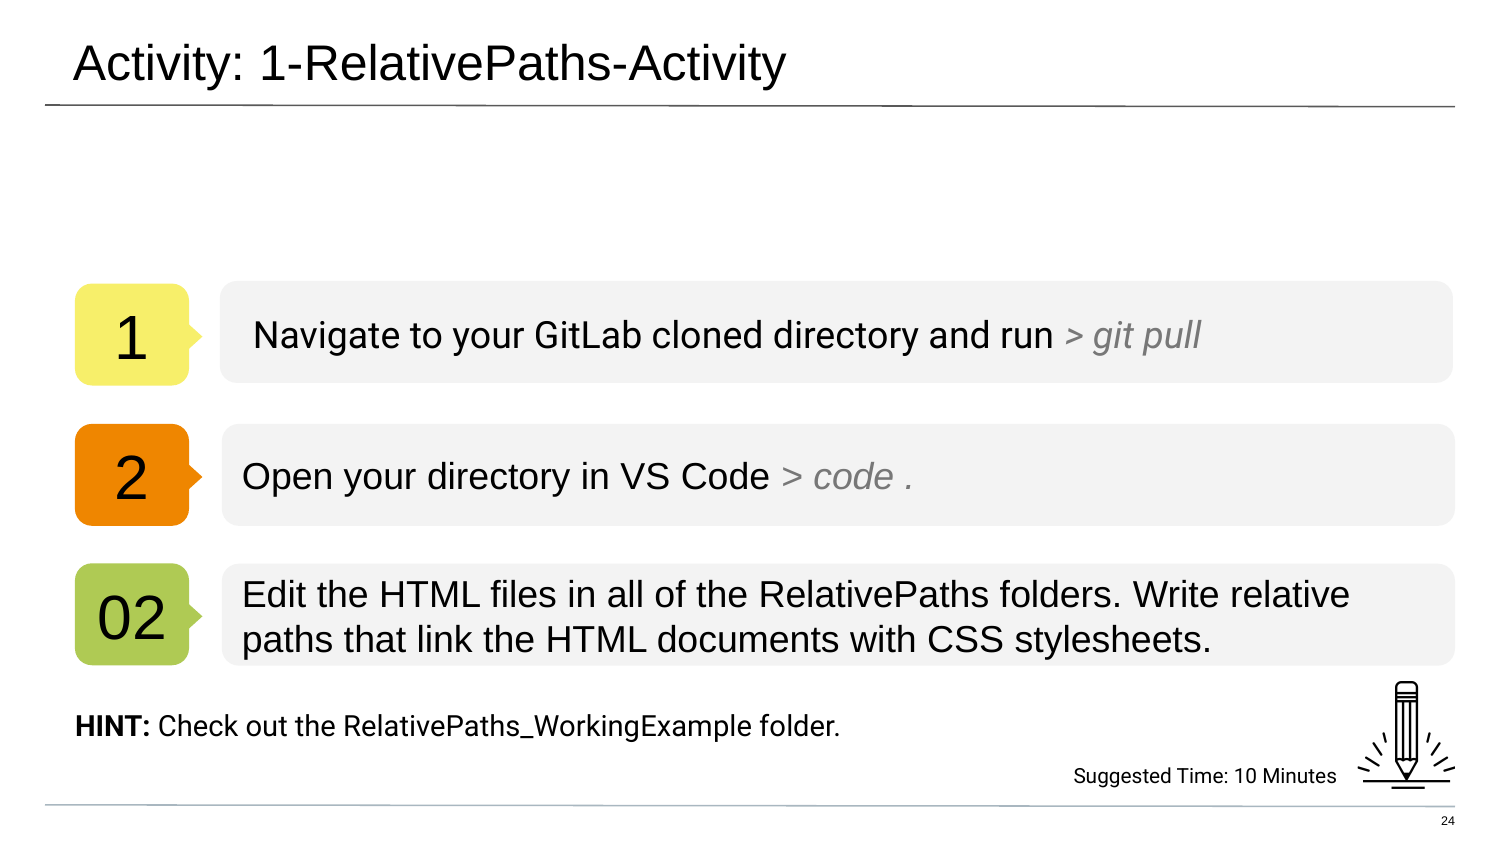

# Activity: 1-RelativePaths-Activity

1

Navigate to your GitLab cloned directory and run > git pull
2

Open your directory in VS Code > code .
02

Edit the HTML files in all of the RelativePaths folders. Write relative paths that link the HTML documents with CSS stylesheets.
HINT: Check out the RelativePaths_WorkingExample folder.
Suggested Time: 10 Minutes